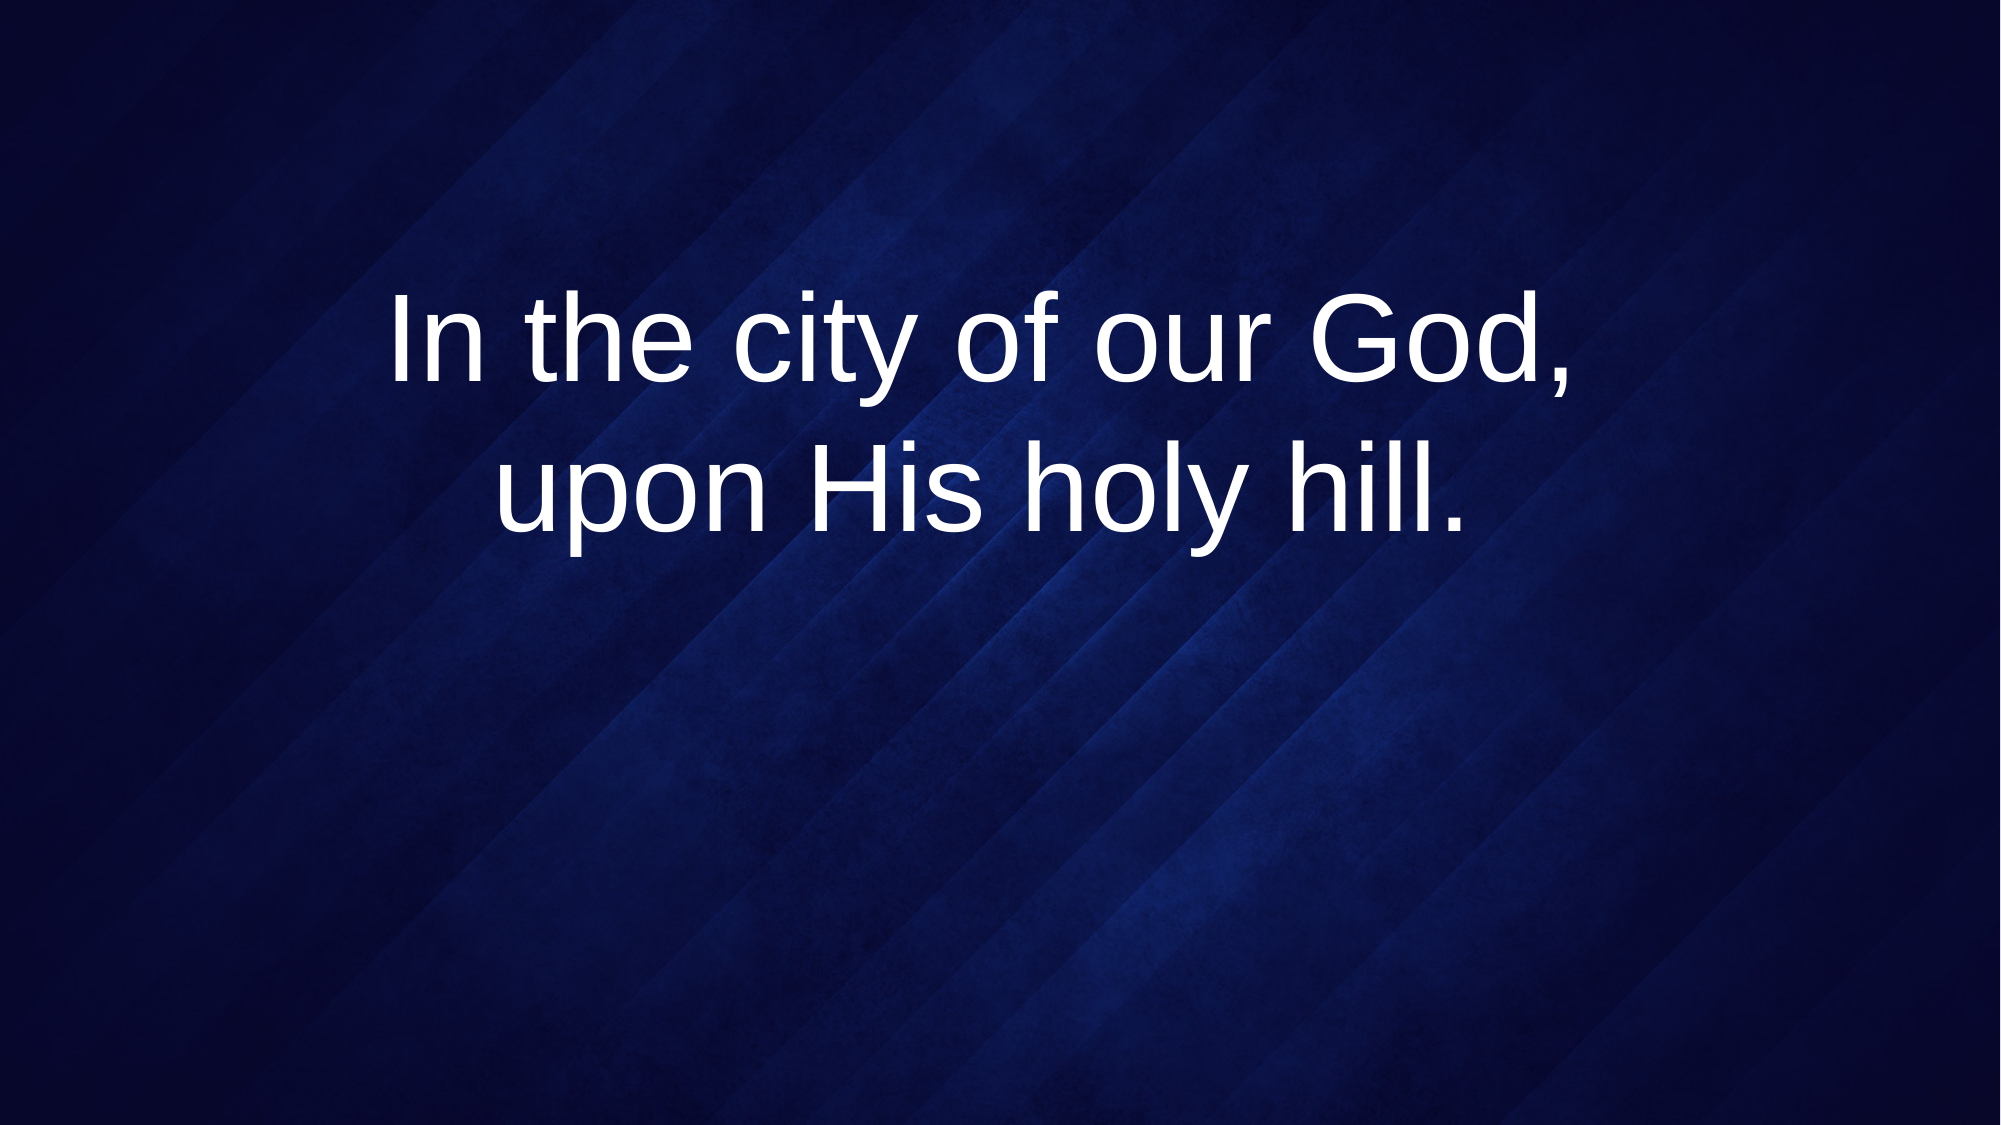

# In the city of our God, upon His holy hill.